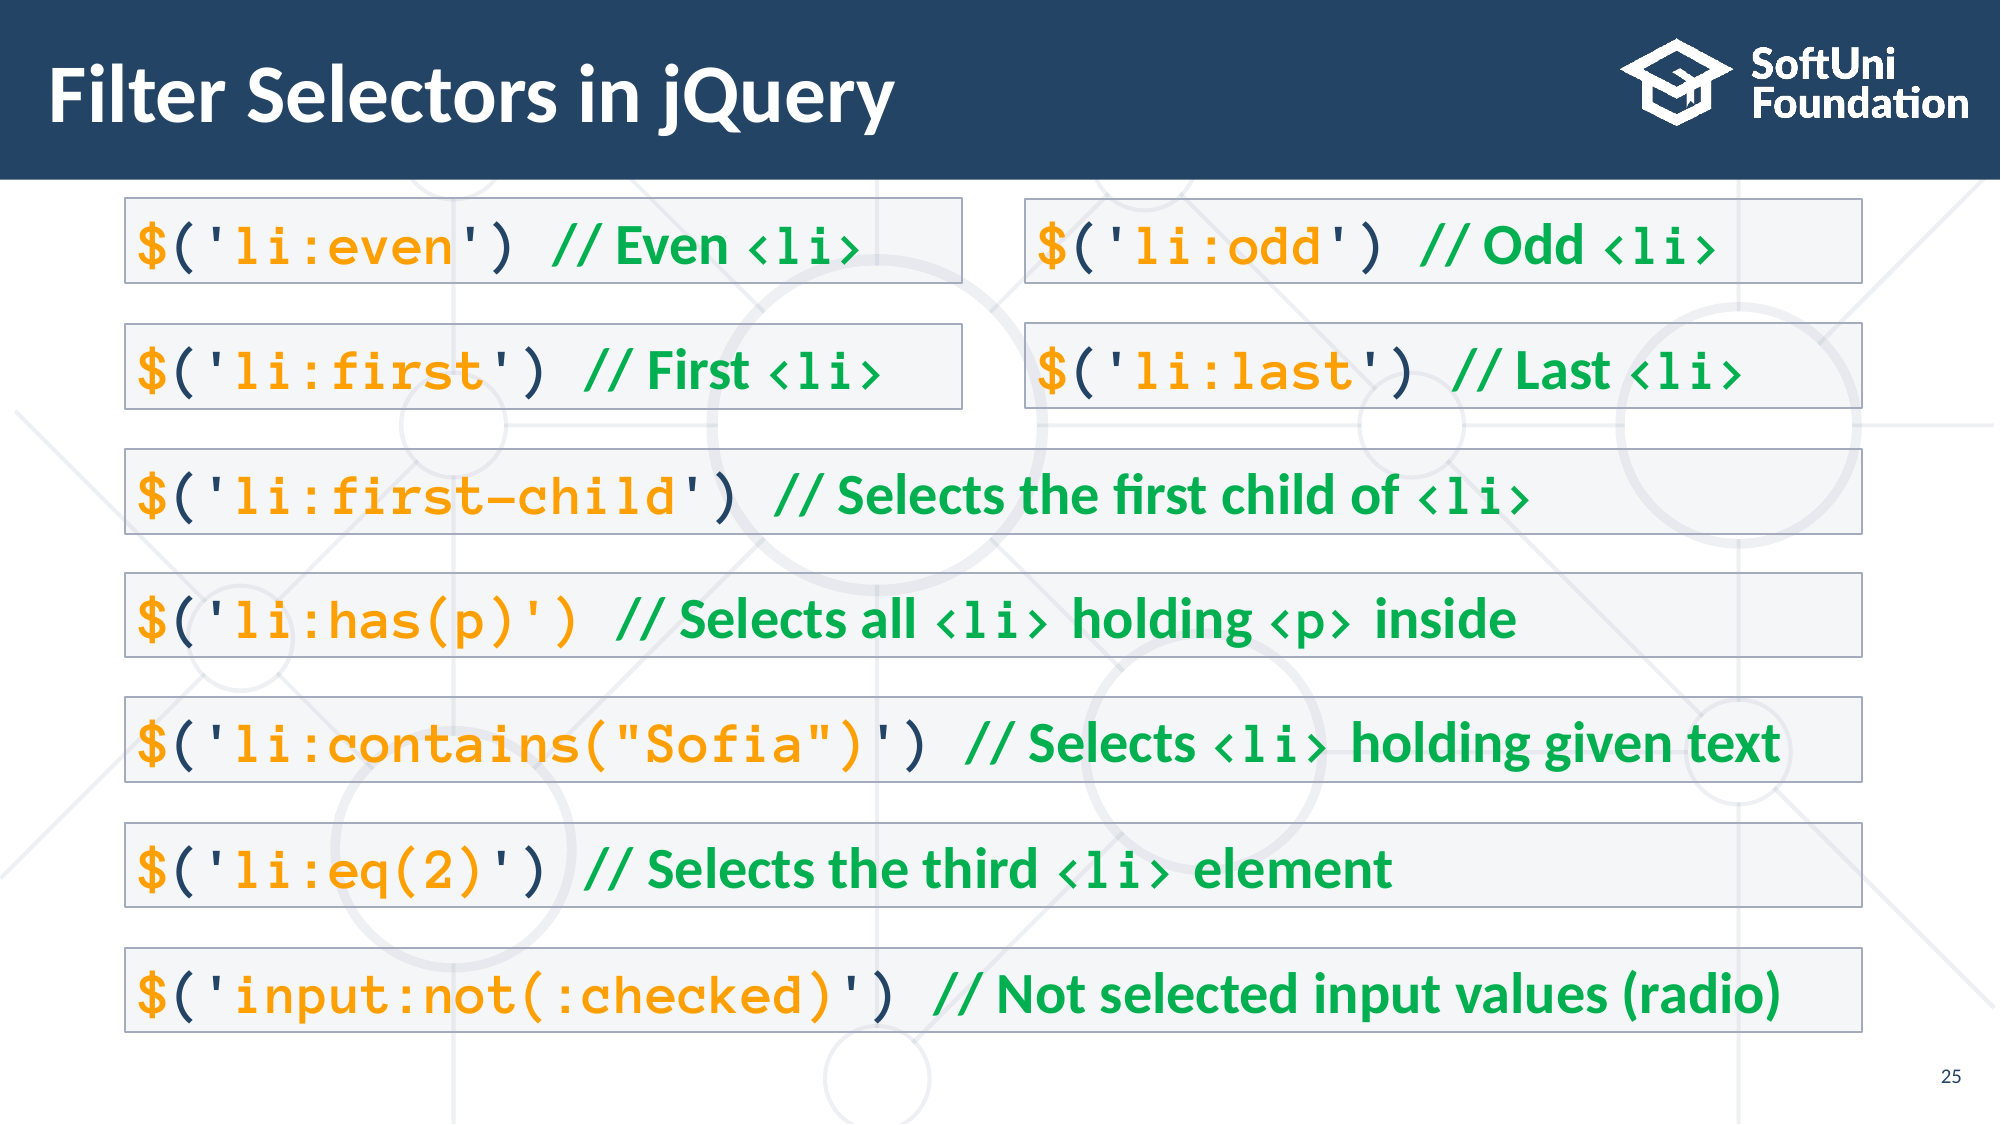

# Filter Selectors in jQuery
$('li:even') // Even <li>
$('li:odd') // Odd <li>
$('li:last') // Last <li>
$('li:first') // First <li>
$('li:first-child') // Selects the first child of <li>
$('li:has(p)') // Selects all <li> holding <p> inside
$('li:contains("Sofia")') // Selects <li> holding given text
$('li:eq(2)') // Selects the third <li> element
$('input:not(:checked)') // Not selected input values (radio)
25